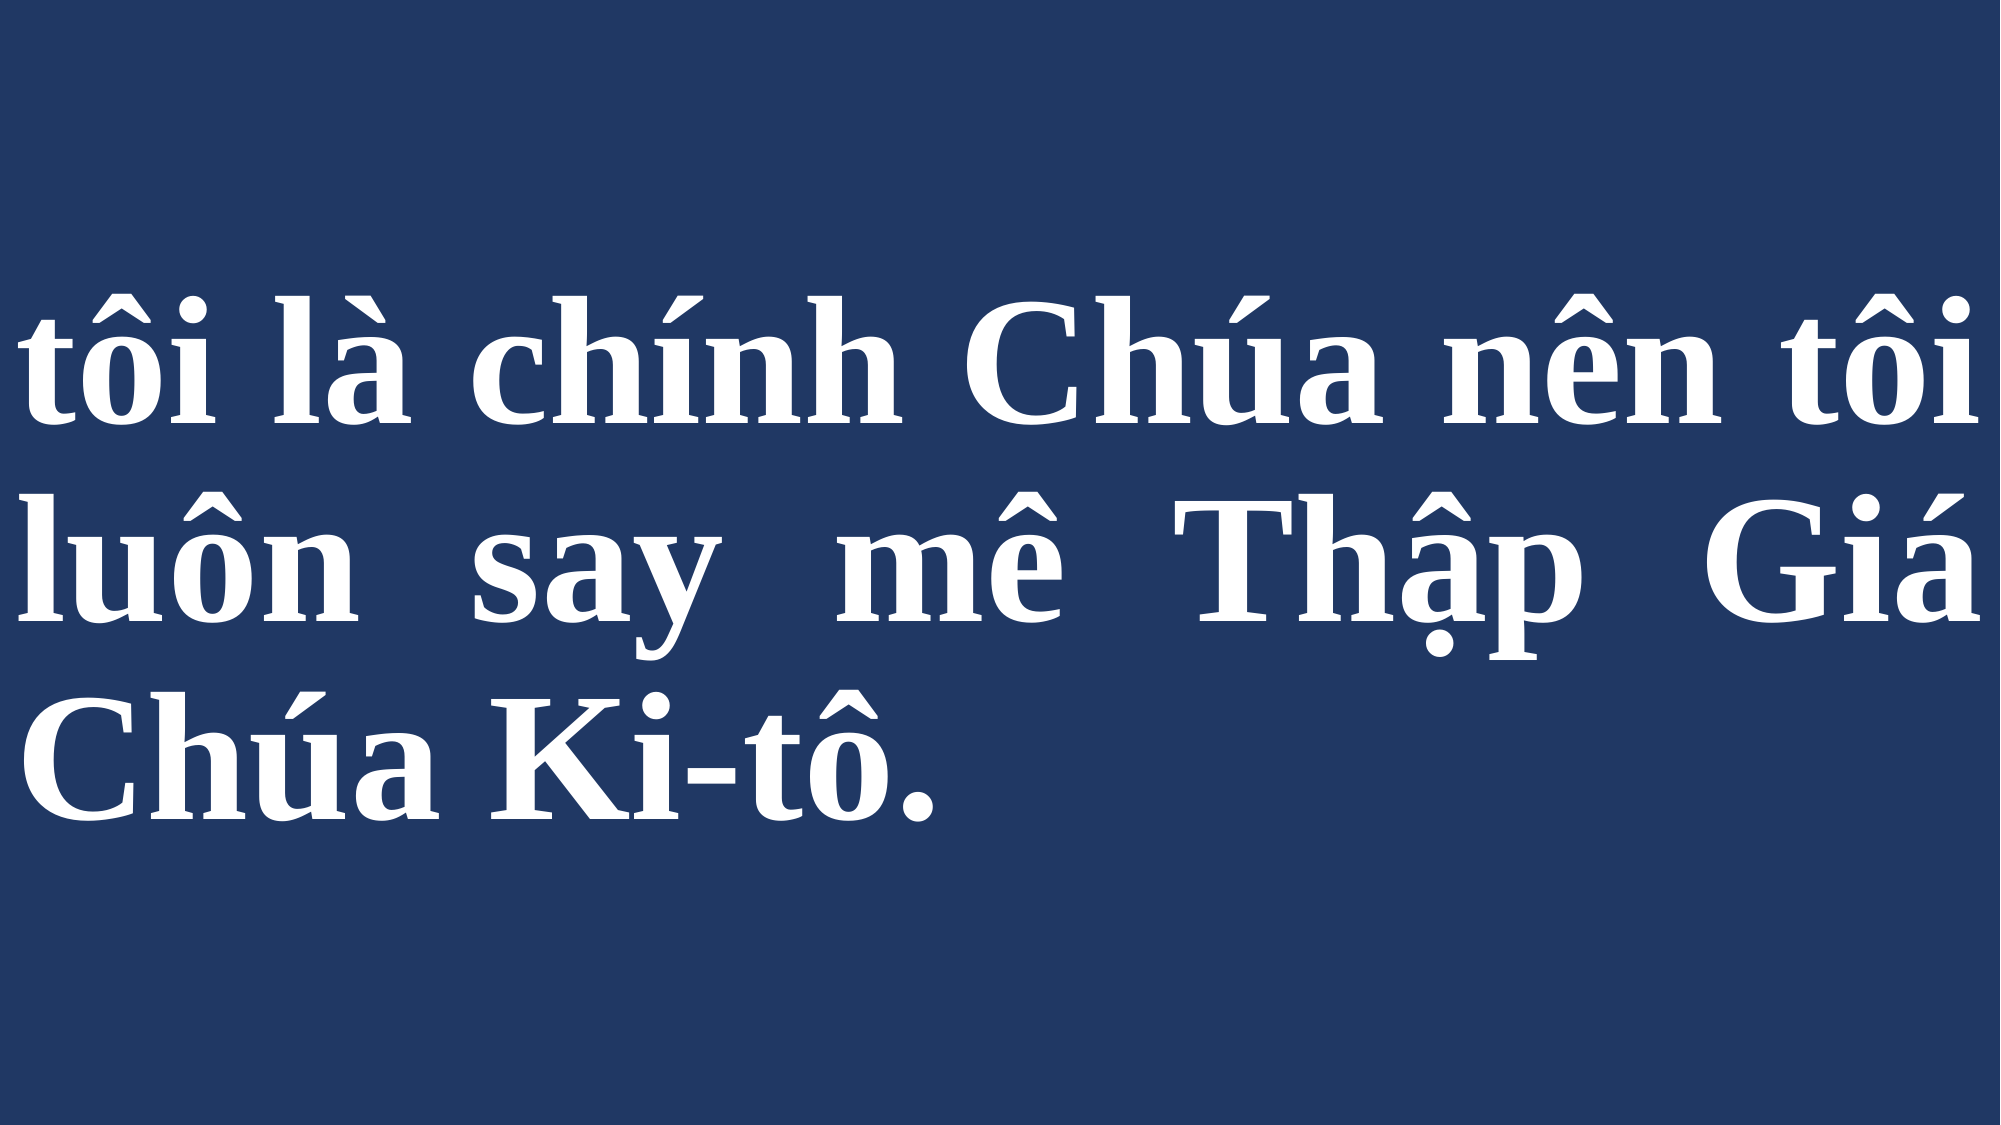

# tôi là chính Chúa nên tôi luôn say mê Thập Giá Chúa Ki-tô.